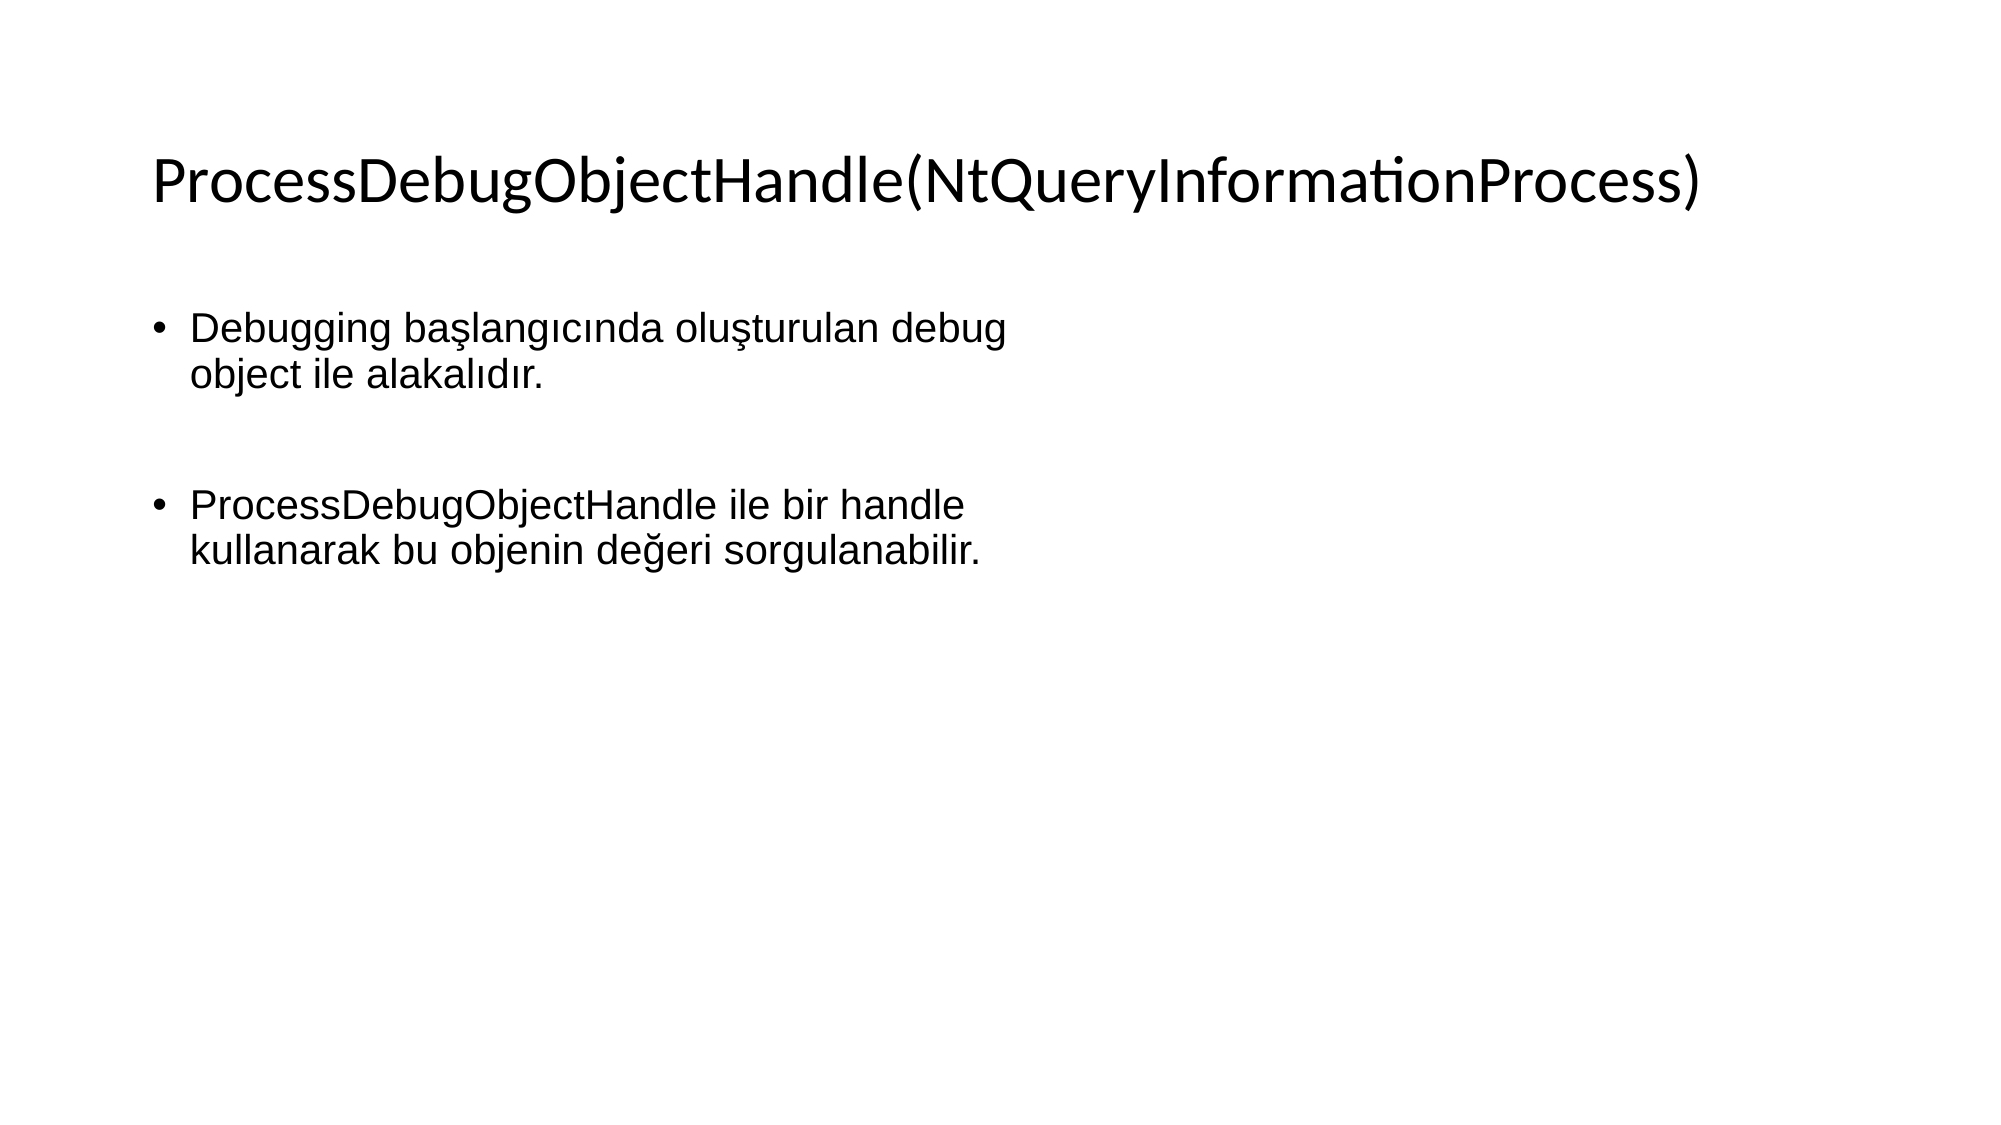

# ProcessDebugObjectHandle(NtQueryInformationProcess)
Debugging başlangıcında oluşturulan debug object ile alakalıdır.

ProcessDebugObjectHandle ile bir handle kullanarak bu objenin değeri sorgulanabilir.